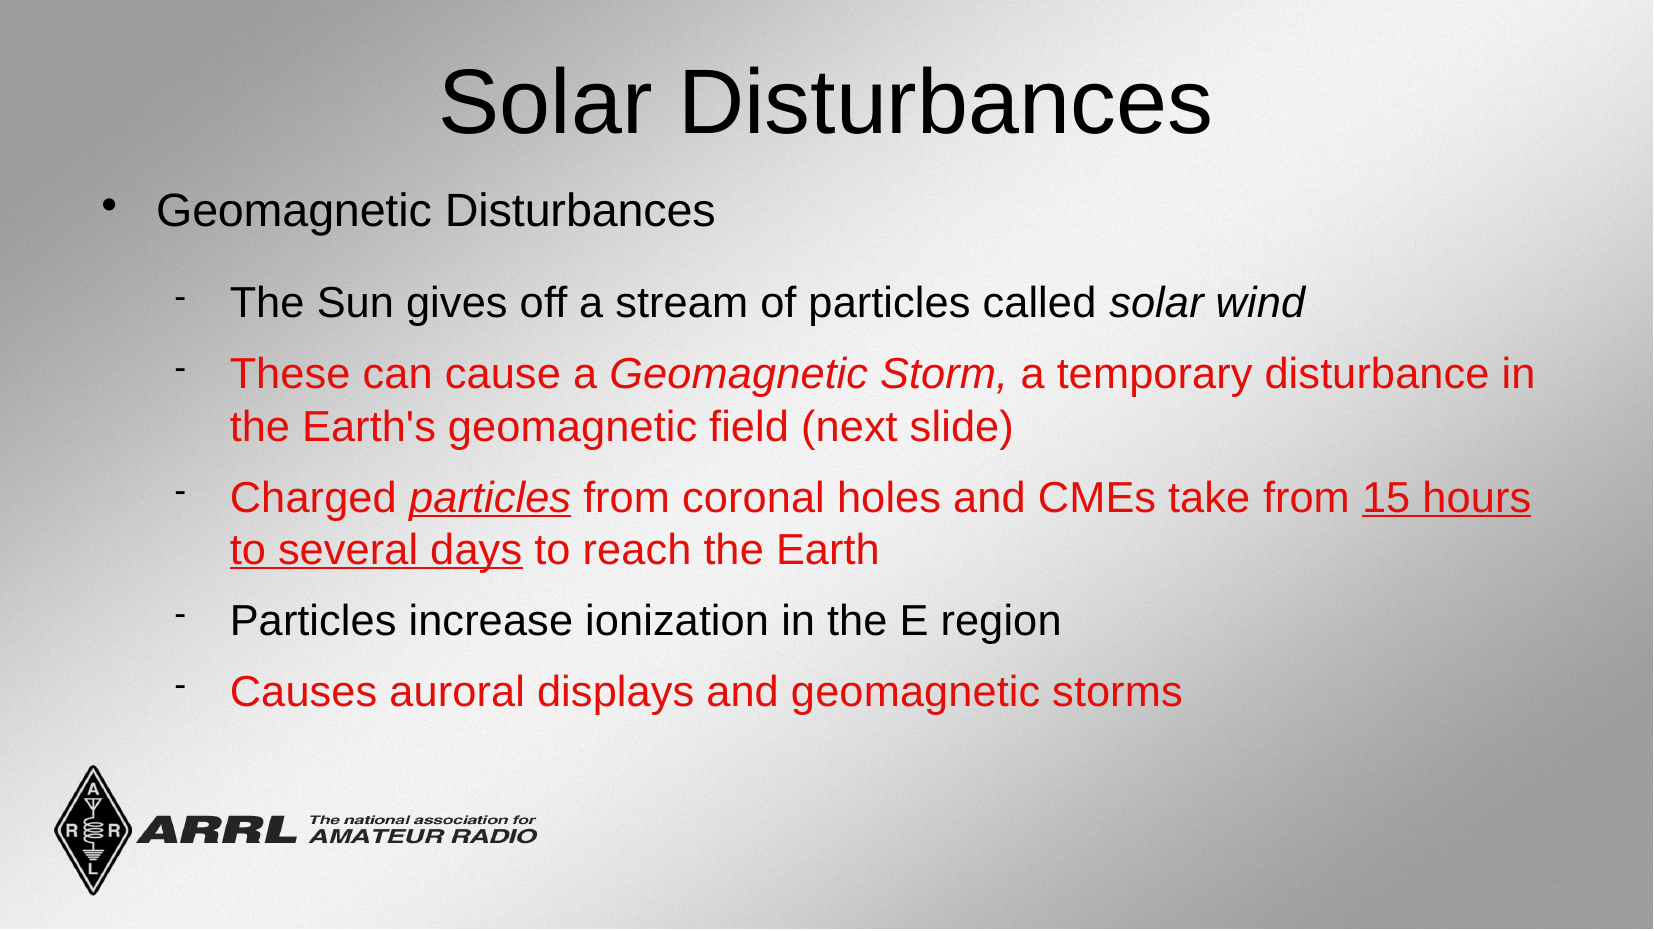

Solar Disturbances

Geomagnetic Disturbances
The Sun gives off a stream of particles called solar wind
These can cause a Geomagnetic Storm, a temporary disturbance in the Earth's geomagnetic field (next slide)
Charged particles from coronal holes and CMEs take from 15 hours to several days to reach the Earth
Particles increase ionization in the E region
Causes auroral displays and geomagnetic storms